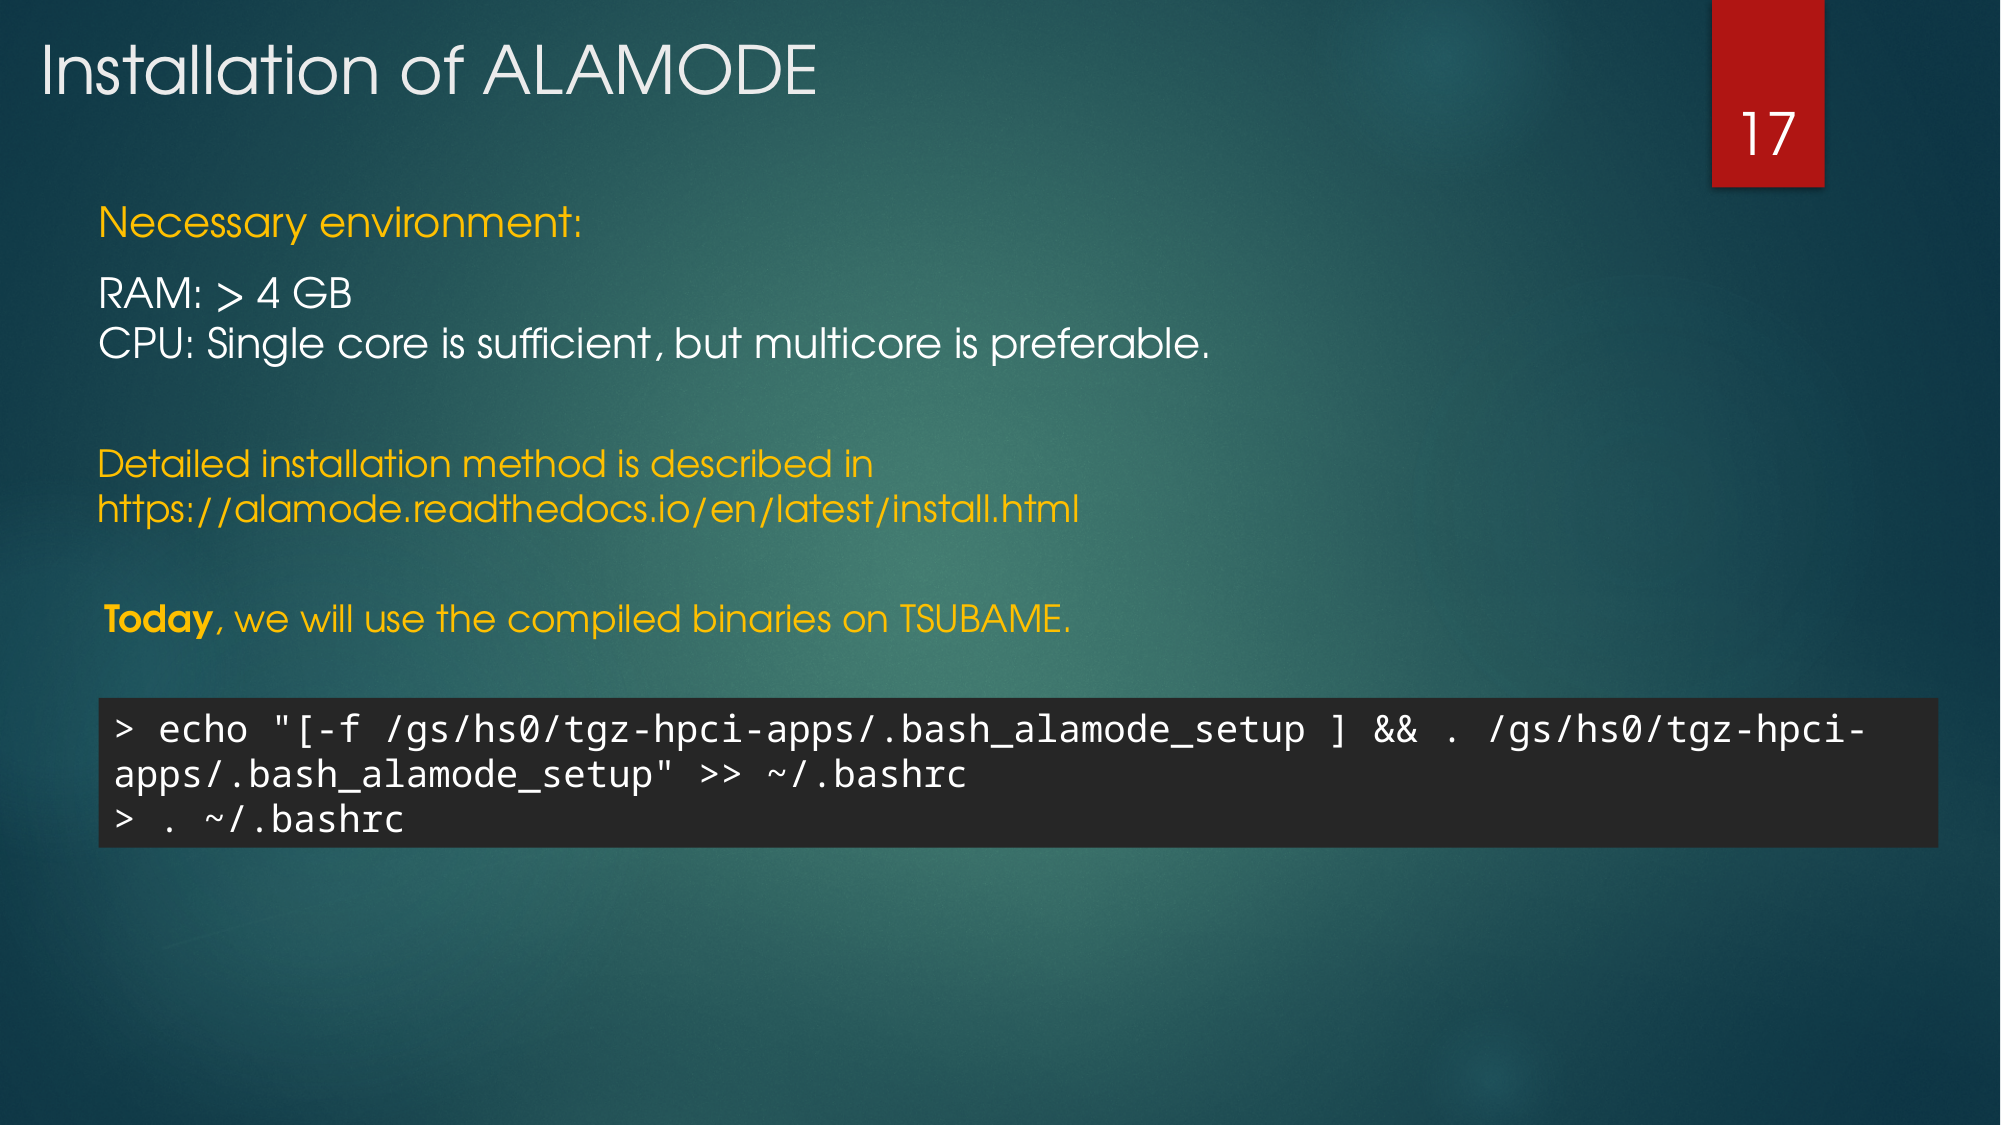

# Installation of ALAMODE
17
Necessary environment:
RAM: > 4 GB
CPU: Single core is sufficient, but multicore is preferable.

Detailed installation method is described in
https://alamode.readthedocs.io/en/latest/install.html
Today, we will use the compiled binaries on TSUBAME.
> echo "[-f /gs/hs0/tgz-hpci-apps/.bash_alamode_setup ] && . /gs/hs0/tgz-hpci-apps/.bash_alamode_setup" >> ~/.bashrc
> . ~/.bashrc